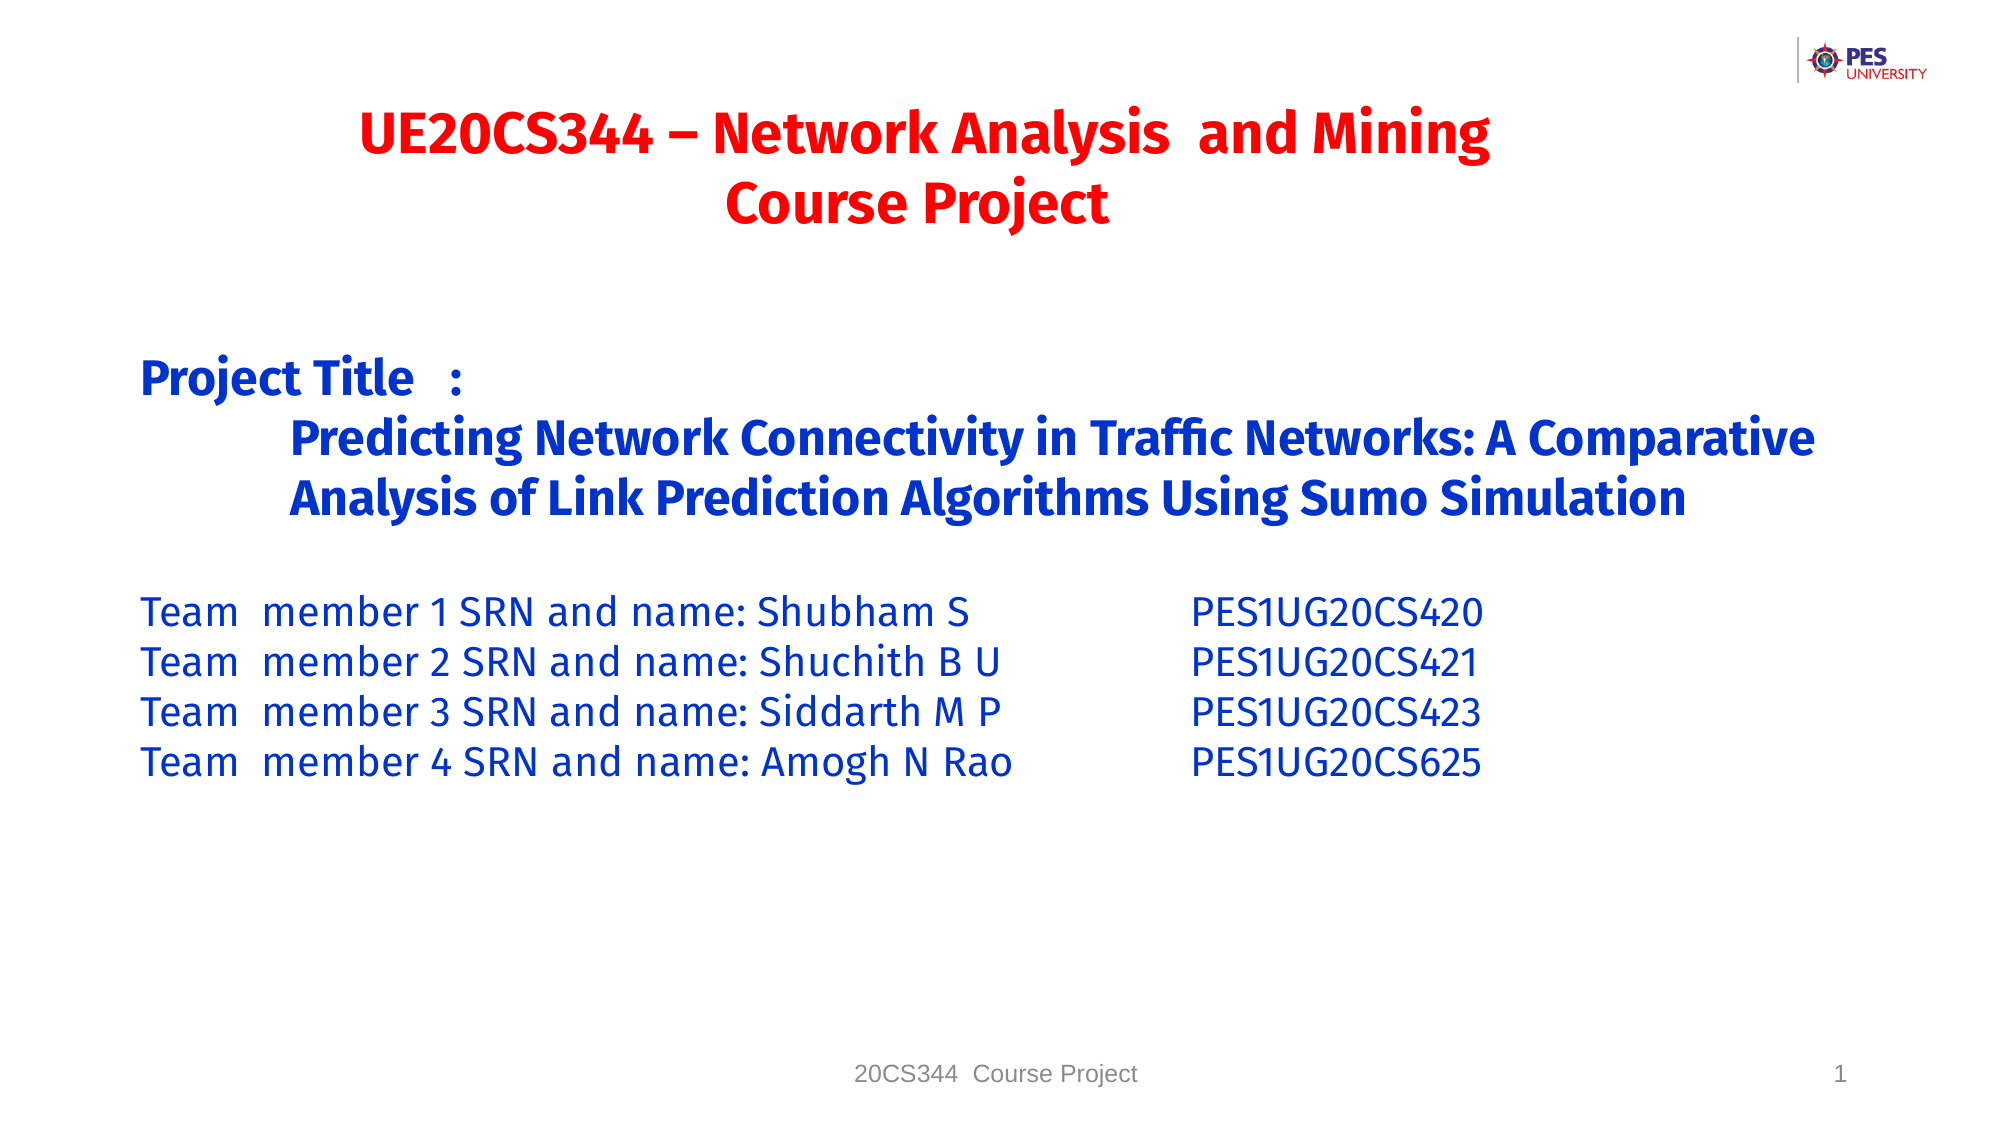

UE20CS344 – Network Analysis  and Mining
Course Project
Project Title   :
	Predicting Network Connectivity in Traffic Networks: A Comparative 	Analysis of Link Prediction Algorithms Using Sumo Simulation

Team  member 1 SRN and name: Shubham S 		PES1UG20CS420
Team  member 2 SRN and name: Shuchith B U 		PES1UG20CS421
Team  member 3 SRN and name: Siddarth M P 		PES1UG20CS423
Team  member 4 SRN and name: Amogh N Rao 		PES1UG20CS625

20CS344  Course Project
1